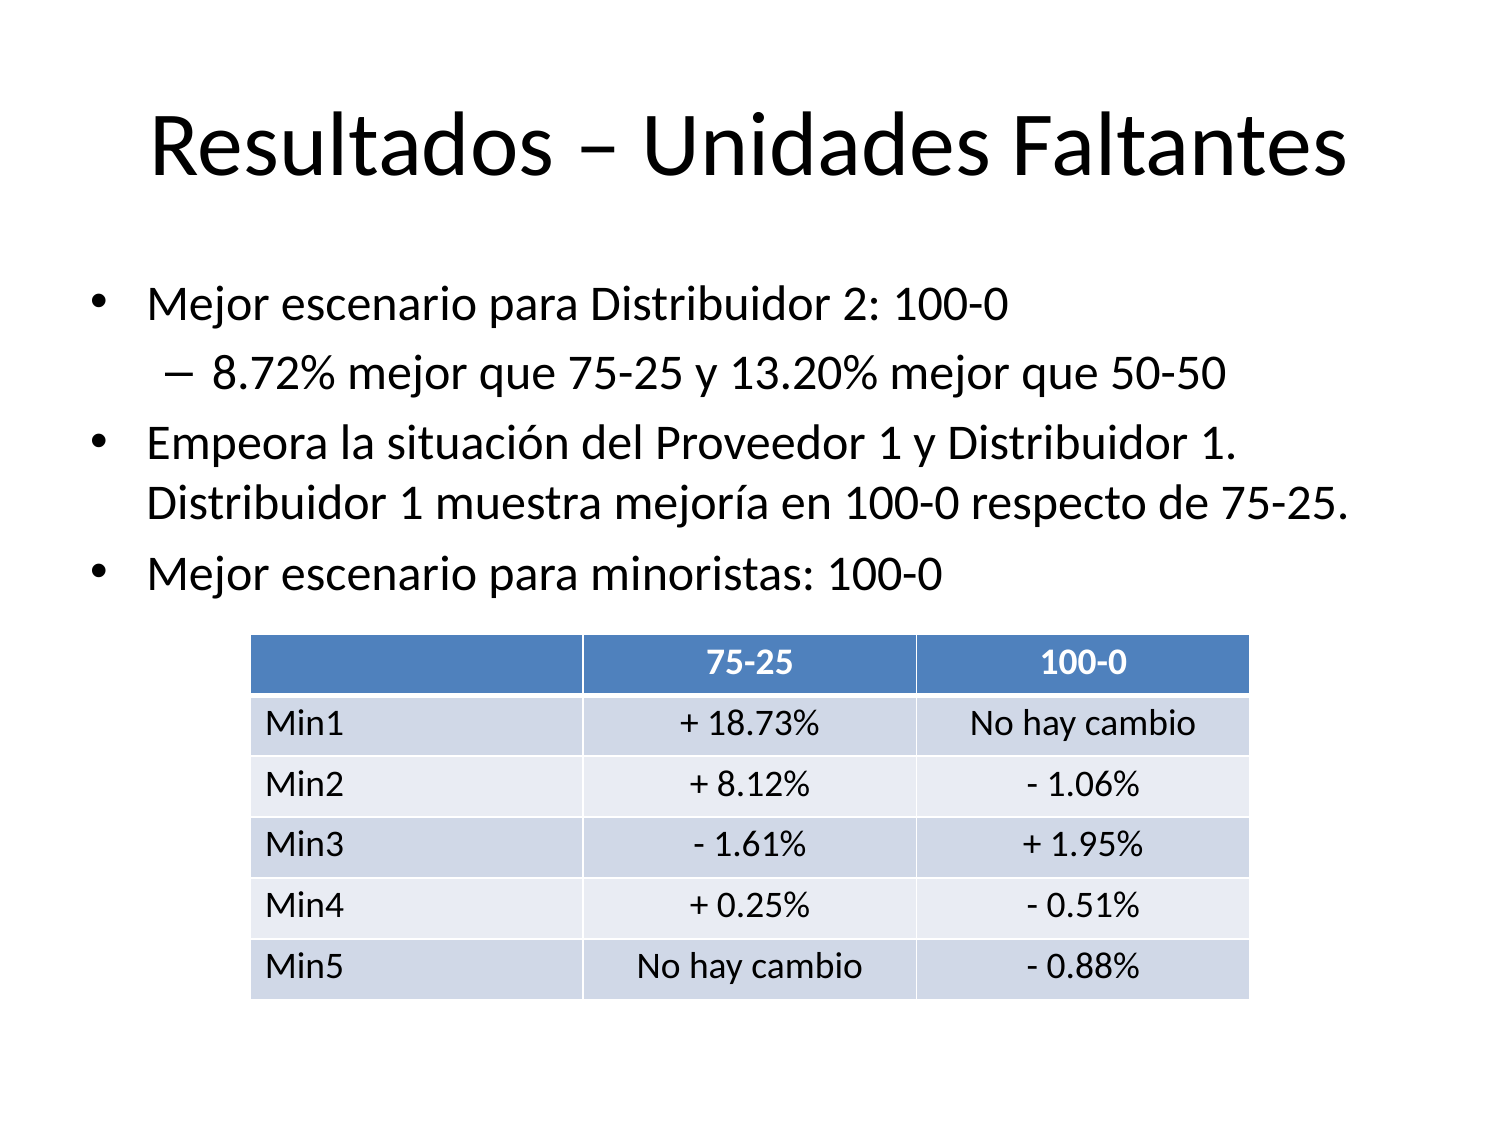

# Resultados – Unidades Faltantes
Mejor escenario para Distribuidor 2: 100-0
8.72% mejor que 75-25 y 13.20% mejor que 50-50
Empeora la situación del Proveedor 1 y Distribuidor 1. Distribuidor 1 muestra mejoría en 100-0 respecto de 75-25.
Mejor escenario para minoristas: 100-0
|  | 75-25 | 100-0 |
| --- | --- | --- |
| Min1 | + 18.73% | No hay cambio |
| Min2 | + 8.12% | - 1.06% |
| Min3 | - 1.61% | + 1.95% |
| Min4 | + 0.25% | - 0.51% |
| Min5 | No hay cambio | - 0.88% |